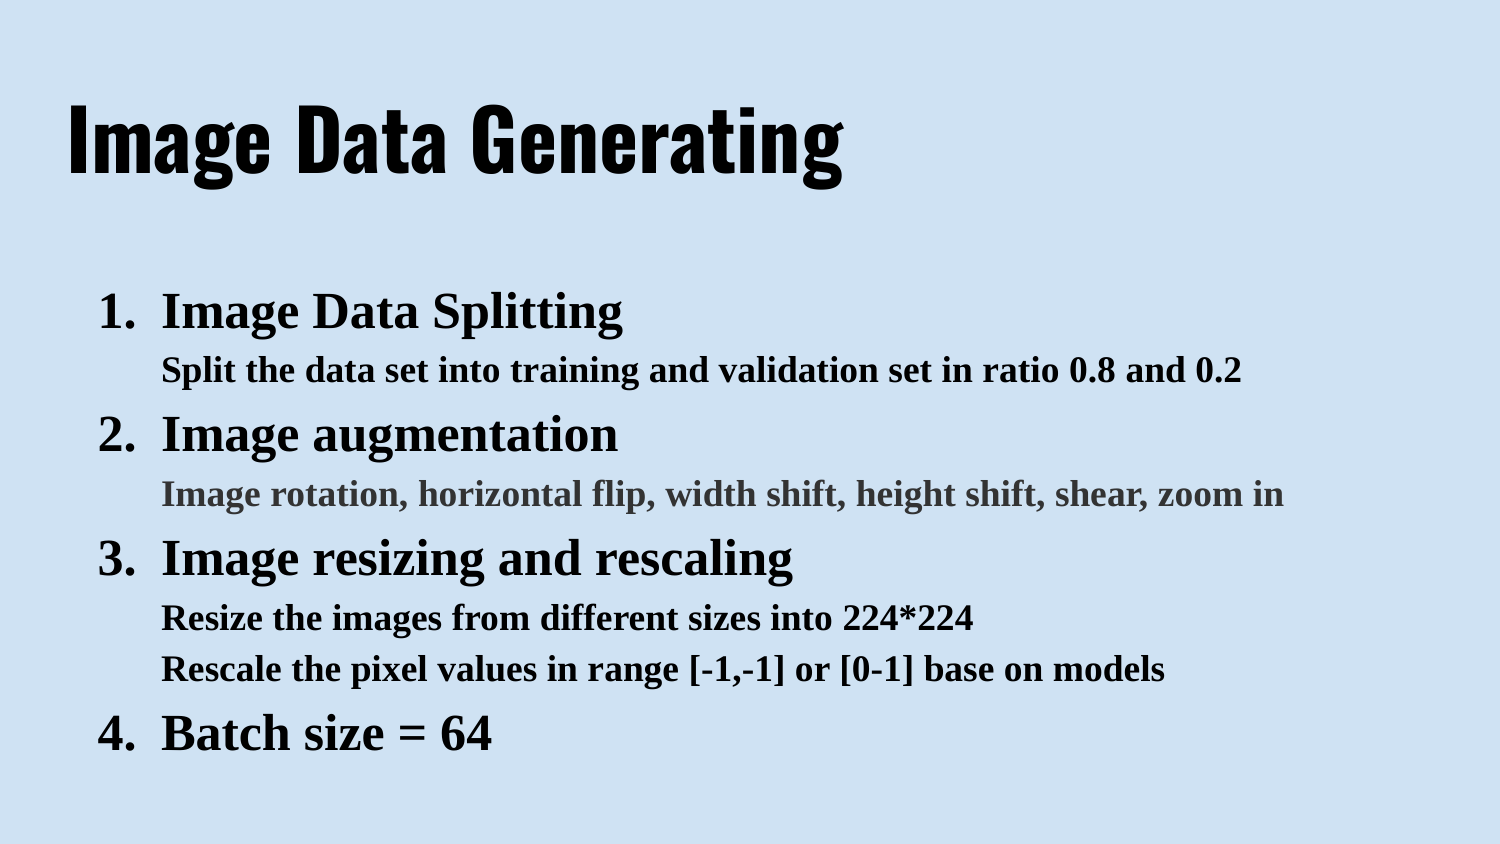

# Image Data Generating
Image Data Splitting
Split the data set into training and validation set in ratio 0.8 and 0.2
Image augmentation
Image rotation, horizontal flip, width shift, height shift, shear, zoom in
Image resizing and rescaling
Resize the images from different sizes into 224*224
Rescale the pixel values in range [-1,-1] or [0-1] base on models
Batch size = 64